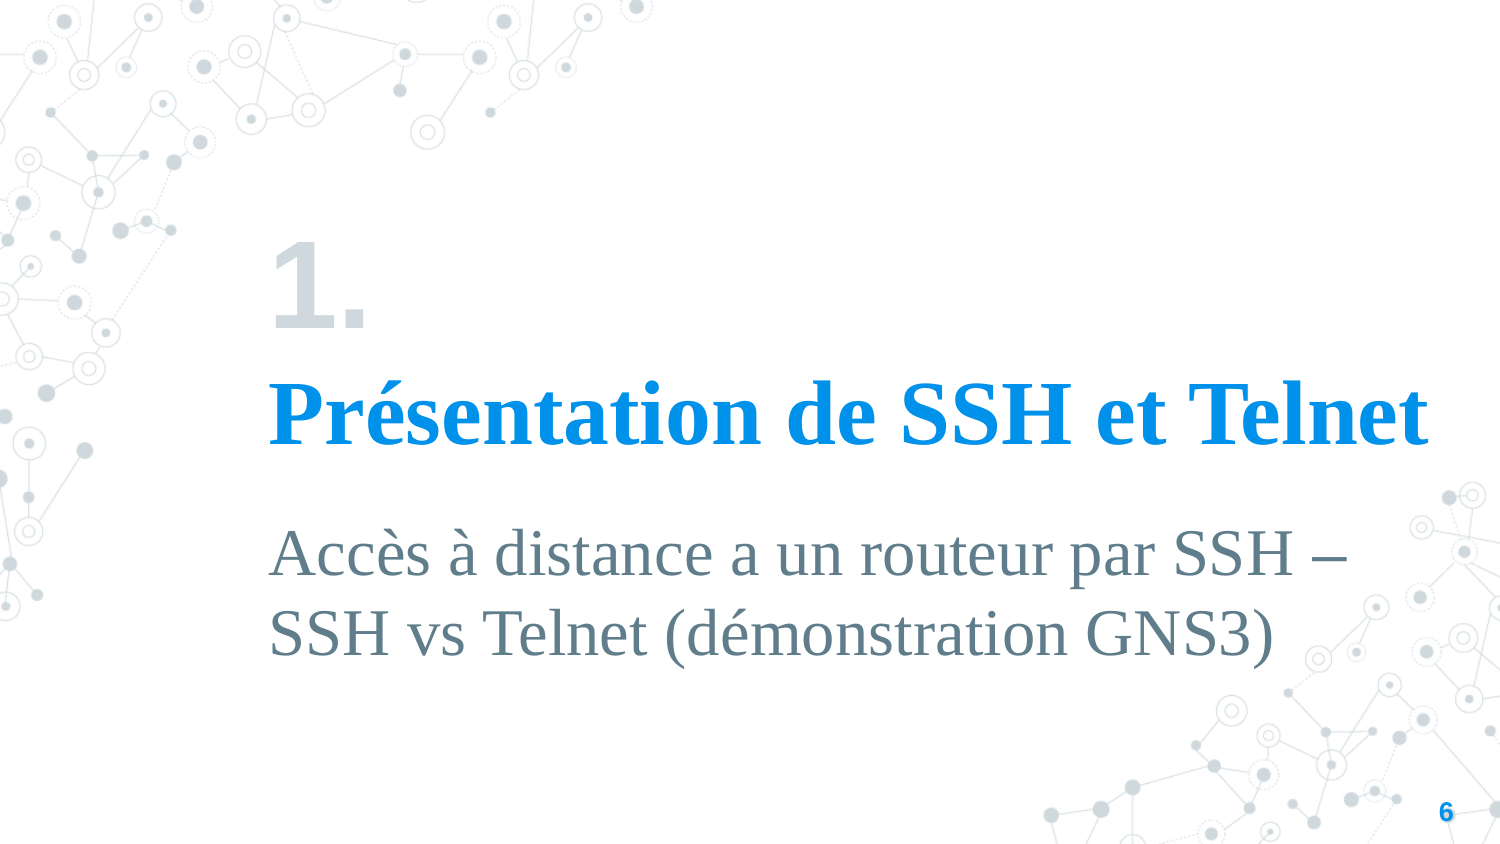

# 1.
Présentation de SSH et Telnet
Accès à distance a un routeur par SSH – SSH vs Telnet (démonstration GNS3)
6